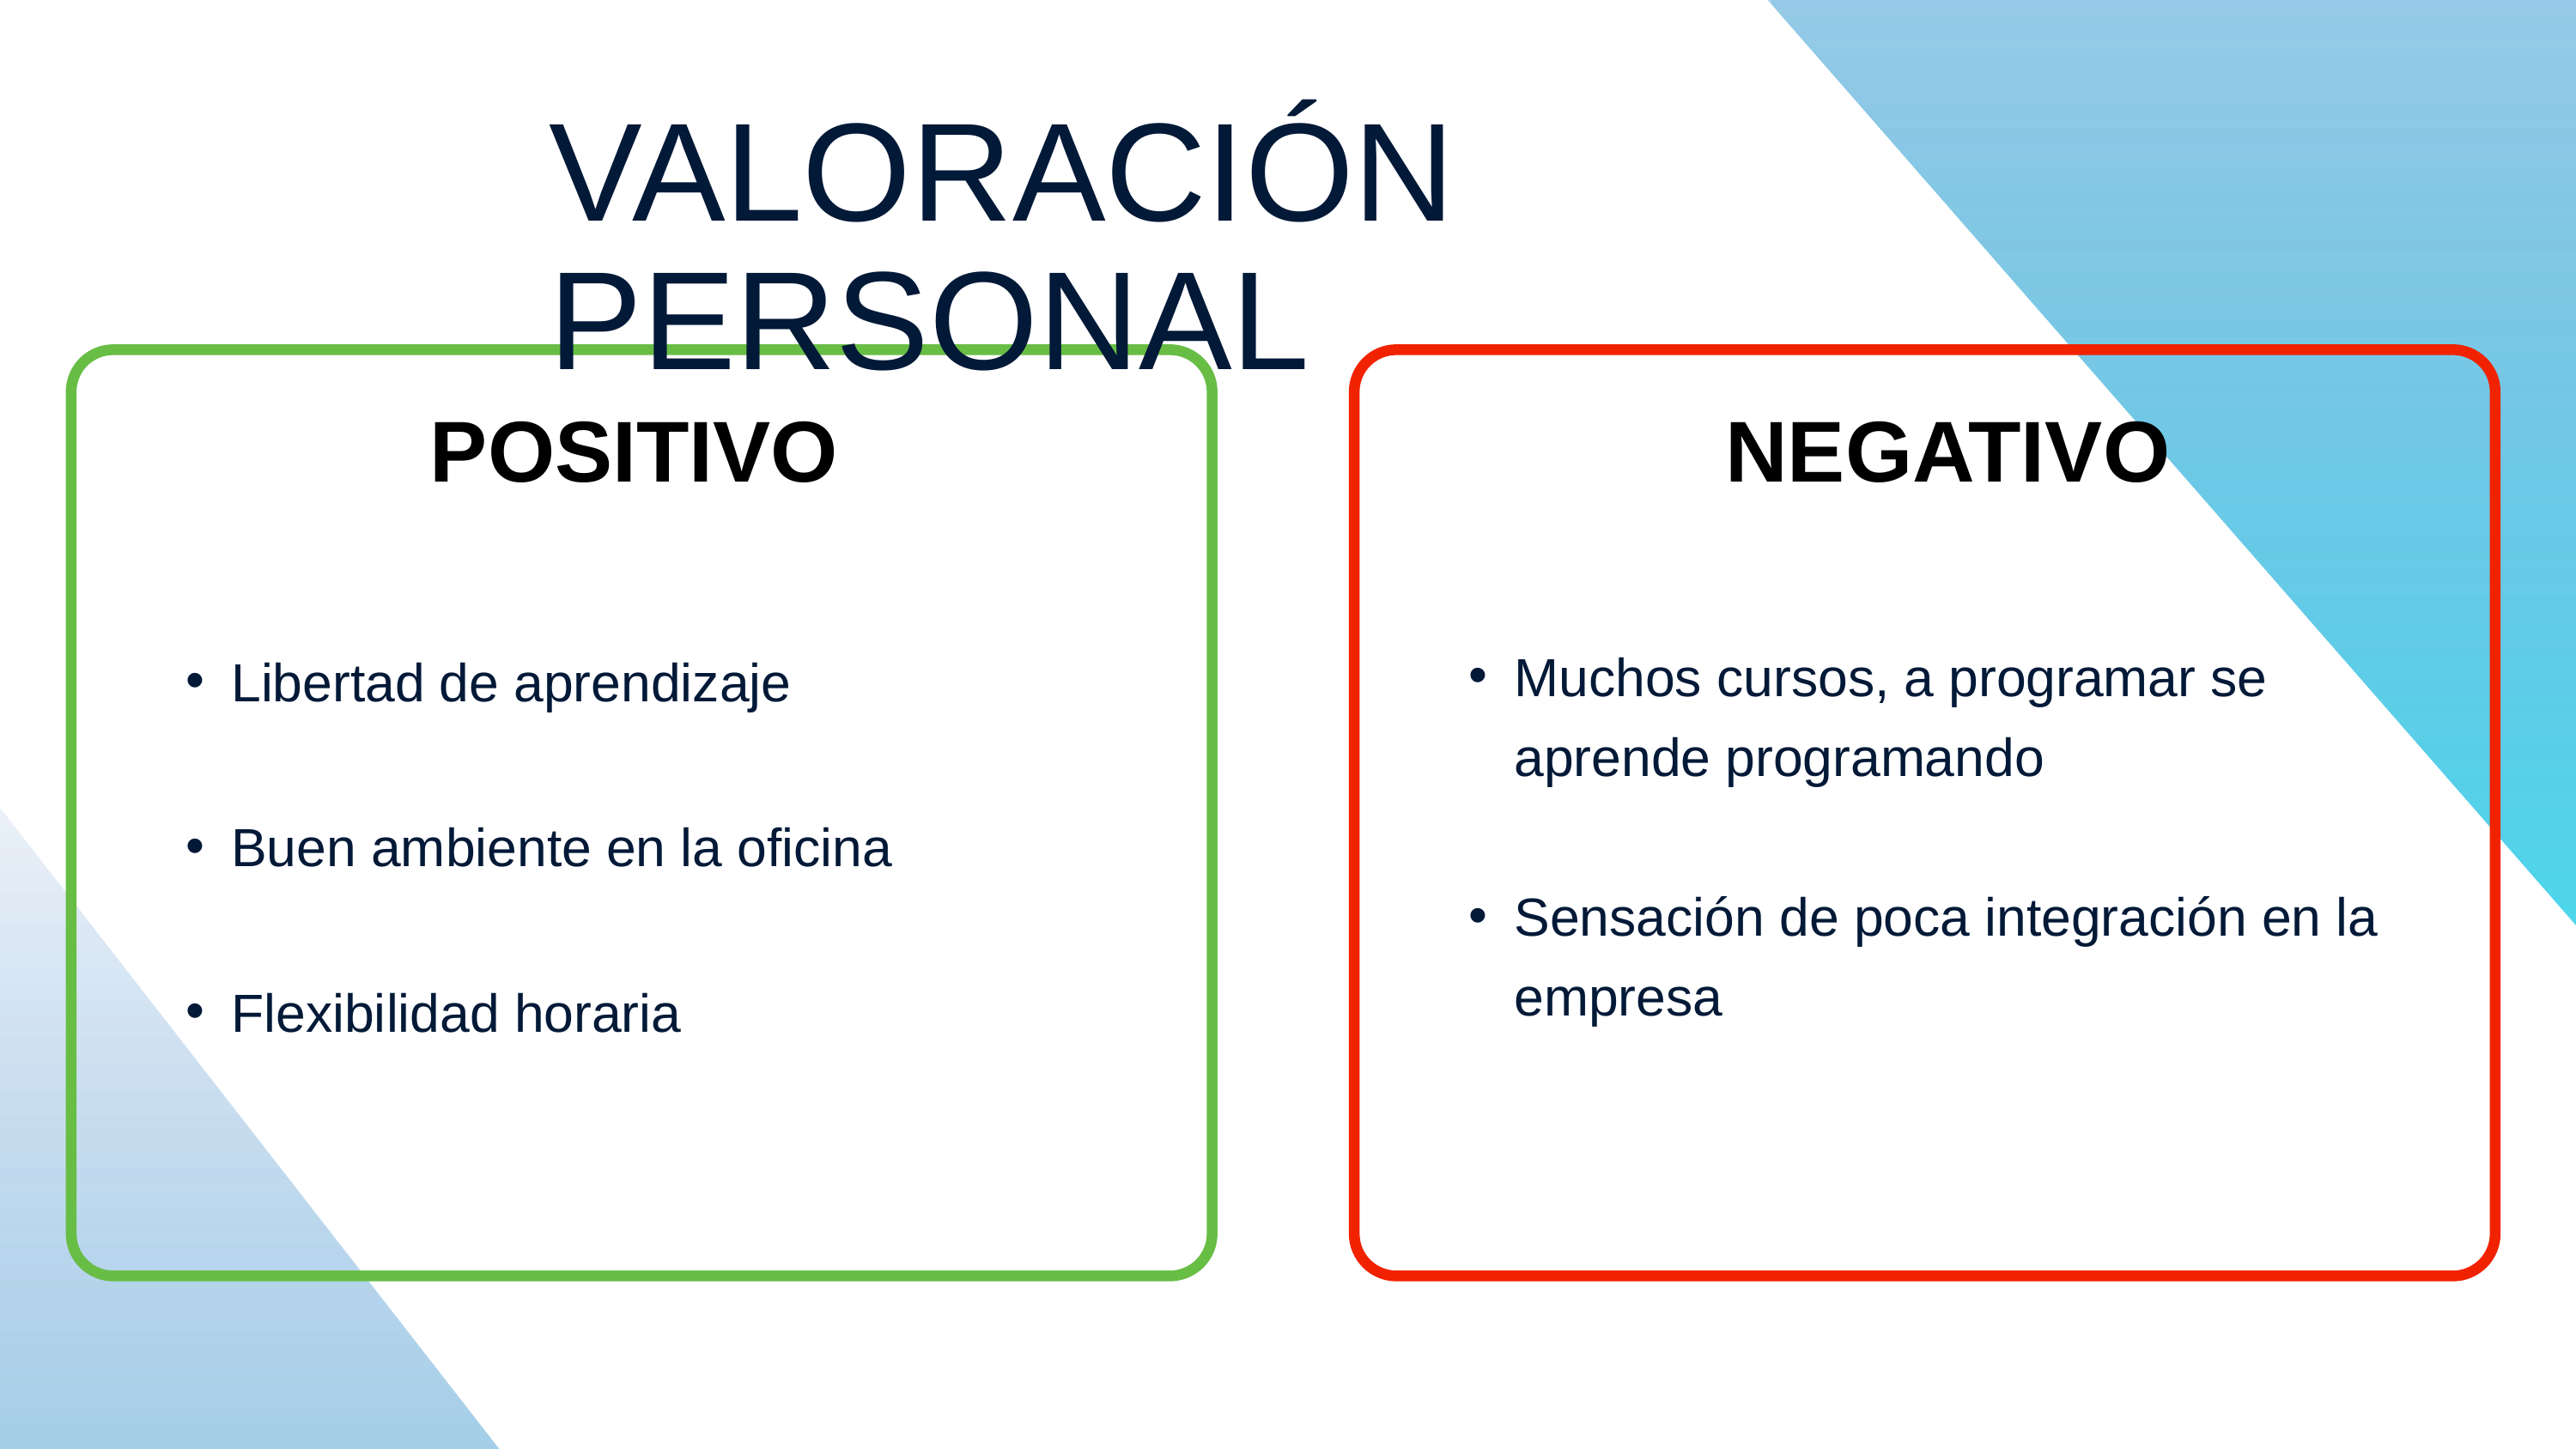

VALORACIÓN PERSONAL

POSITIVO
NEGATIVO

Libertad de aprendizaje

Buen ambiente en la oficina

Flexibilidad horaria

Muchos cursos, a programar se aprende programando

Sensación de poca integración en la empresa